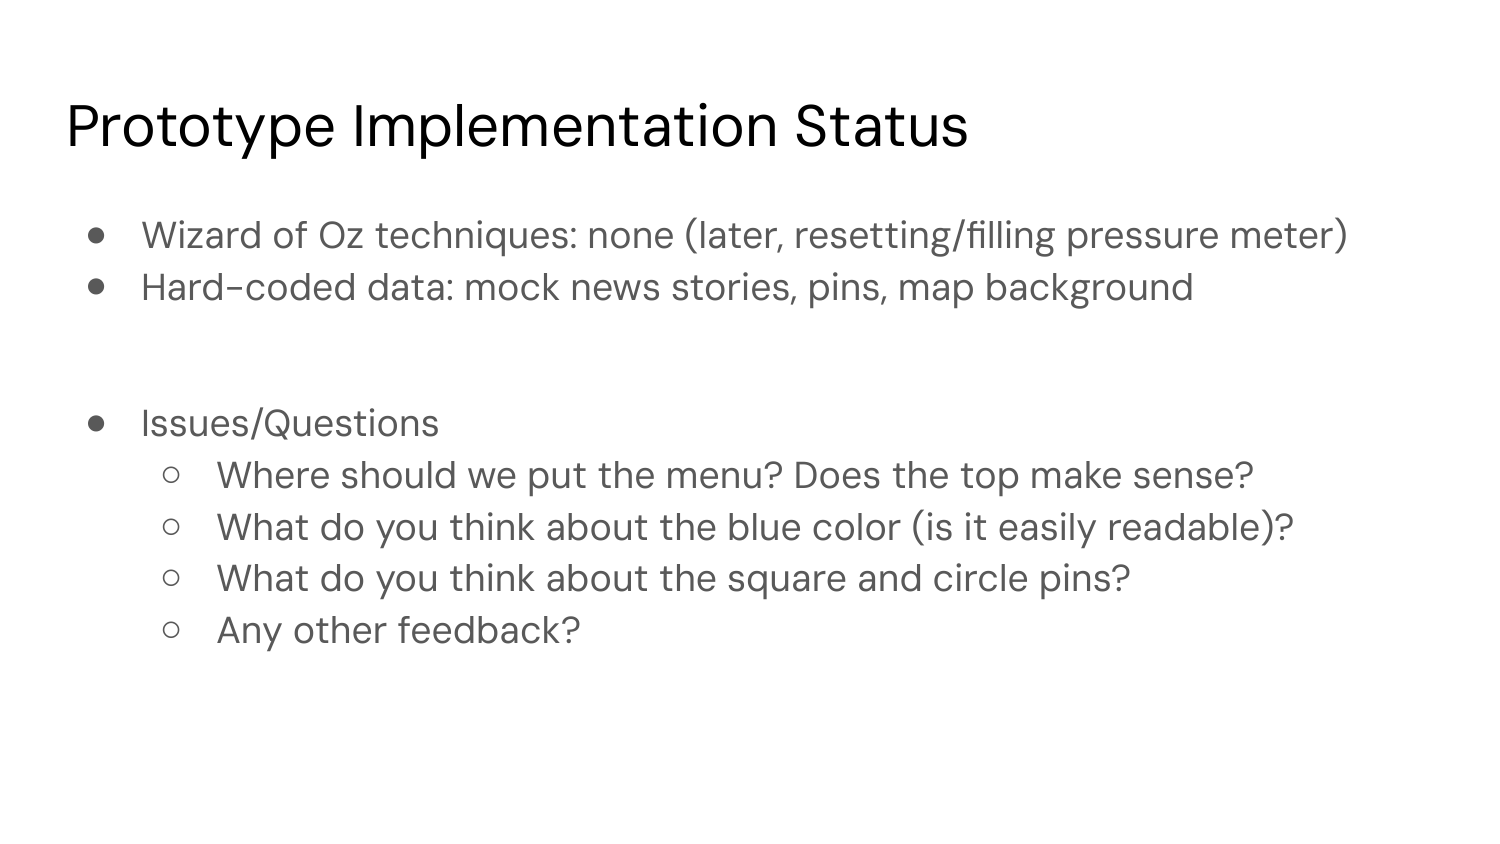

# Prototype Implementation Status

Wizard of Oz techniques: none (later, resetting/filling pressure meter)
Hard-coded data: mock news stories, pins, map background

Issues/Questions
Where should we put the menu? Does the top make sense?
What do you think about the blue color (is it easily readable)?
What do you think about the square and circle pins?
Any other feedback?